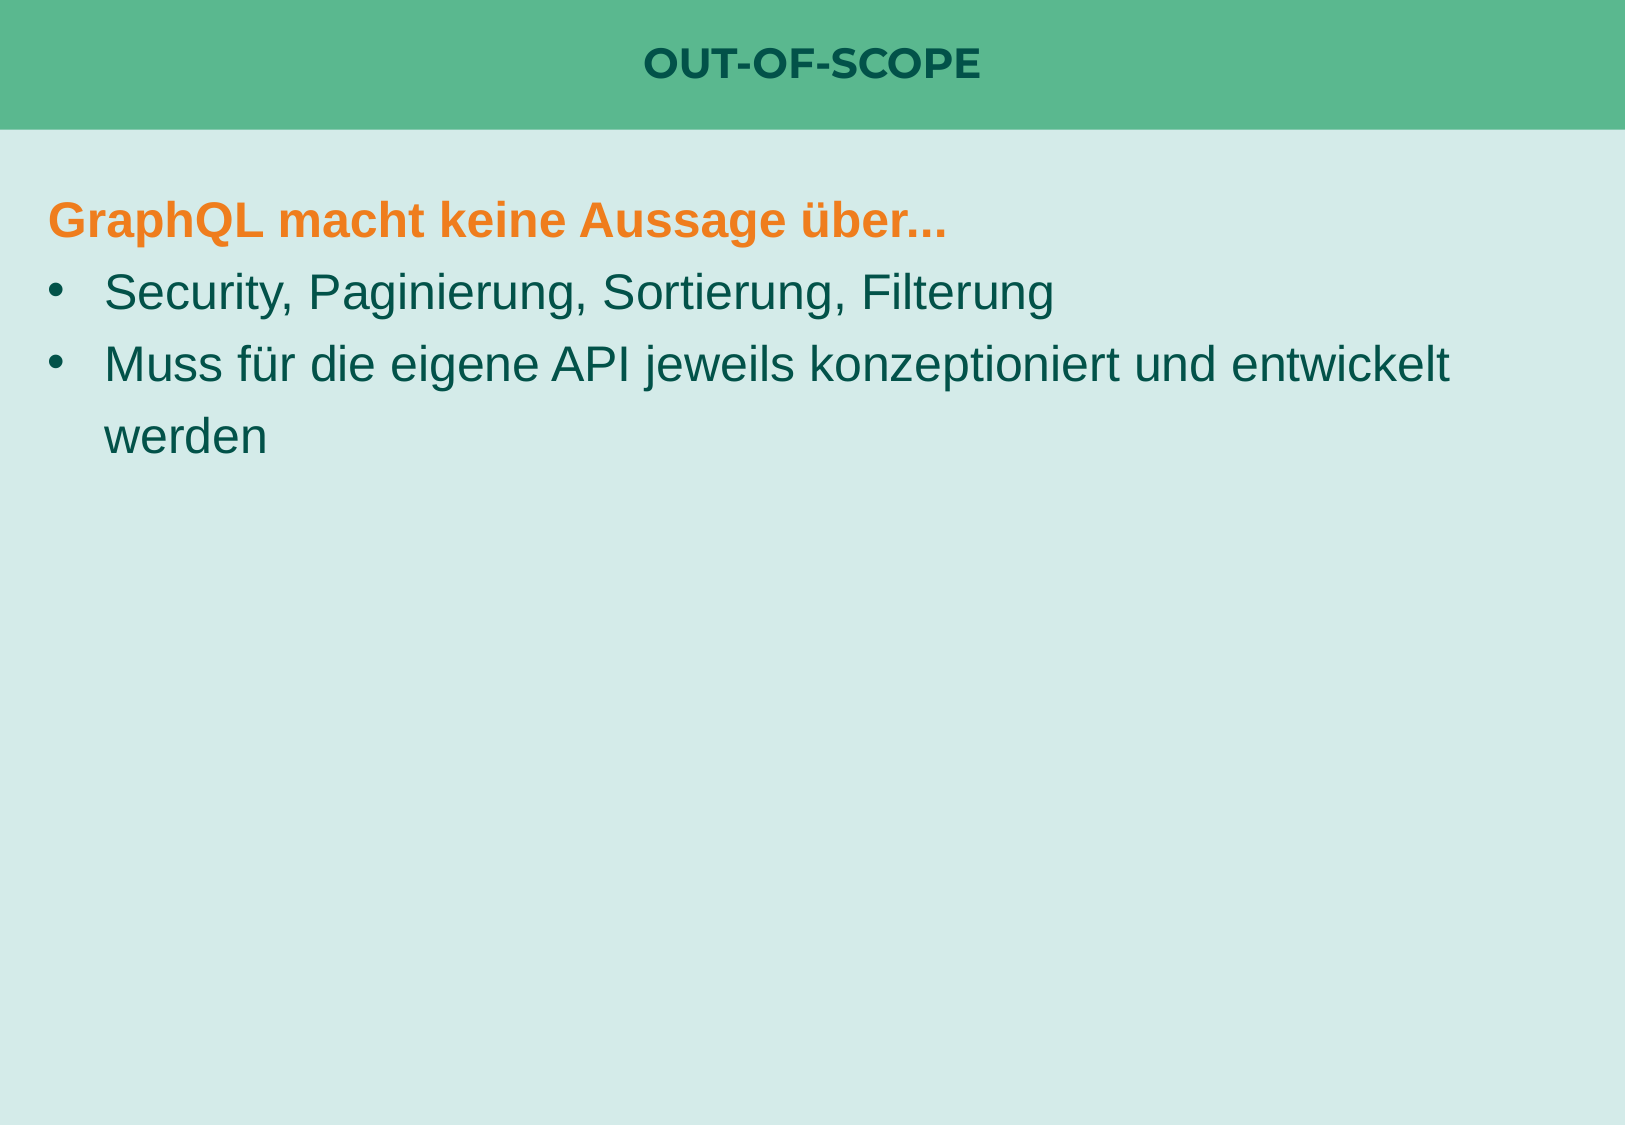

# out-of-scope
GraphQL macht keine Aussage über...
Security, Paginierung, Sortierung, Filterung
Muss für die eigene API jeweils konzeptioniert und entwickelt werden